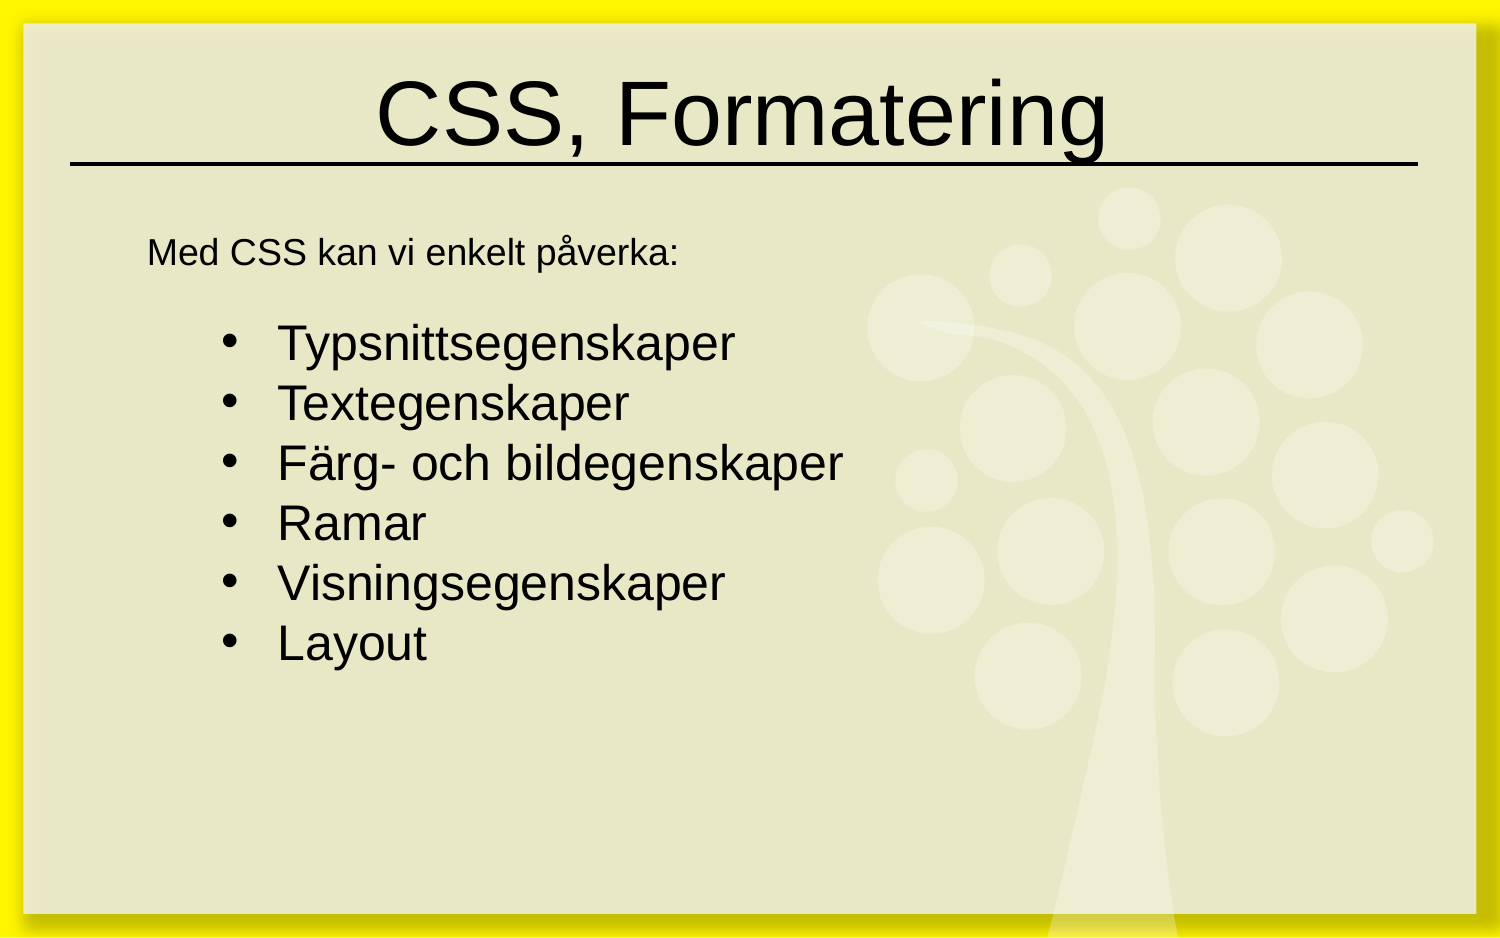

# CSS, Formatering
Med CSS kan vi enkelt påverka:
Typsnittsegenskaper
Textegenskaper
Färg- och bildegenskaper
Ramar
Visningsegenskaper
Layout